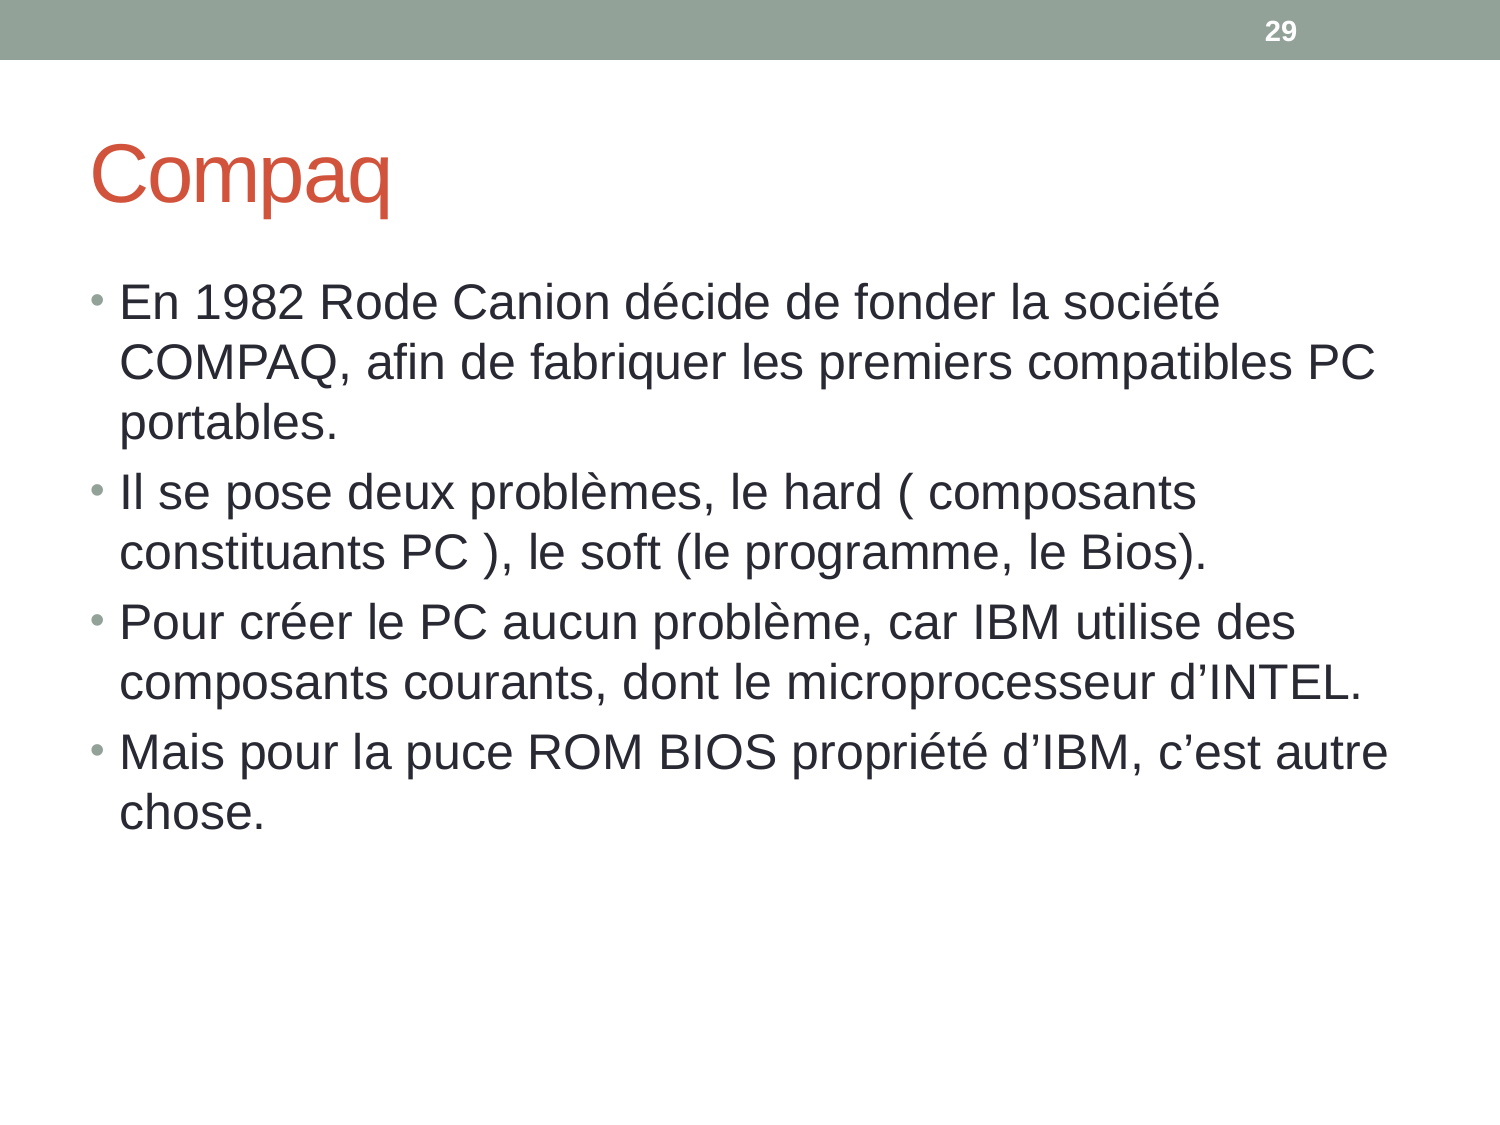

29
Compaq
En 1982 Rode Canion décide de fonder la société COMPAQ, afin de fabriquer les premiers compatibles PC portables.
Il se pose deux problèmes, le hard ( composants constituants PC ), le soft (le programme, le Bios).
Pour créer le PC aucun problème, car IBM utilise des composants courants, dont le microprocesseur d’INTEL.
Mais pour la puce ROM BIOS propriété d’IBM, c’est autre chose.